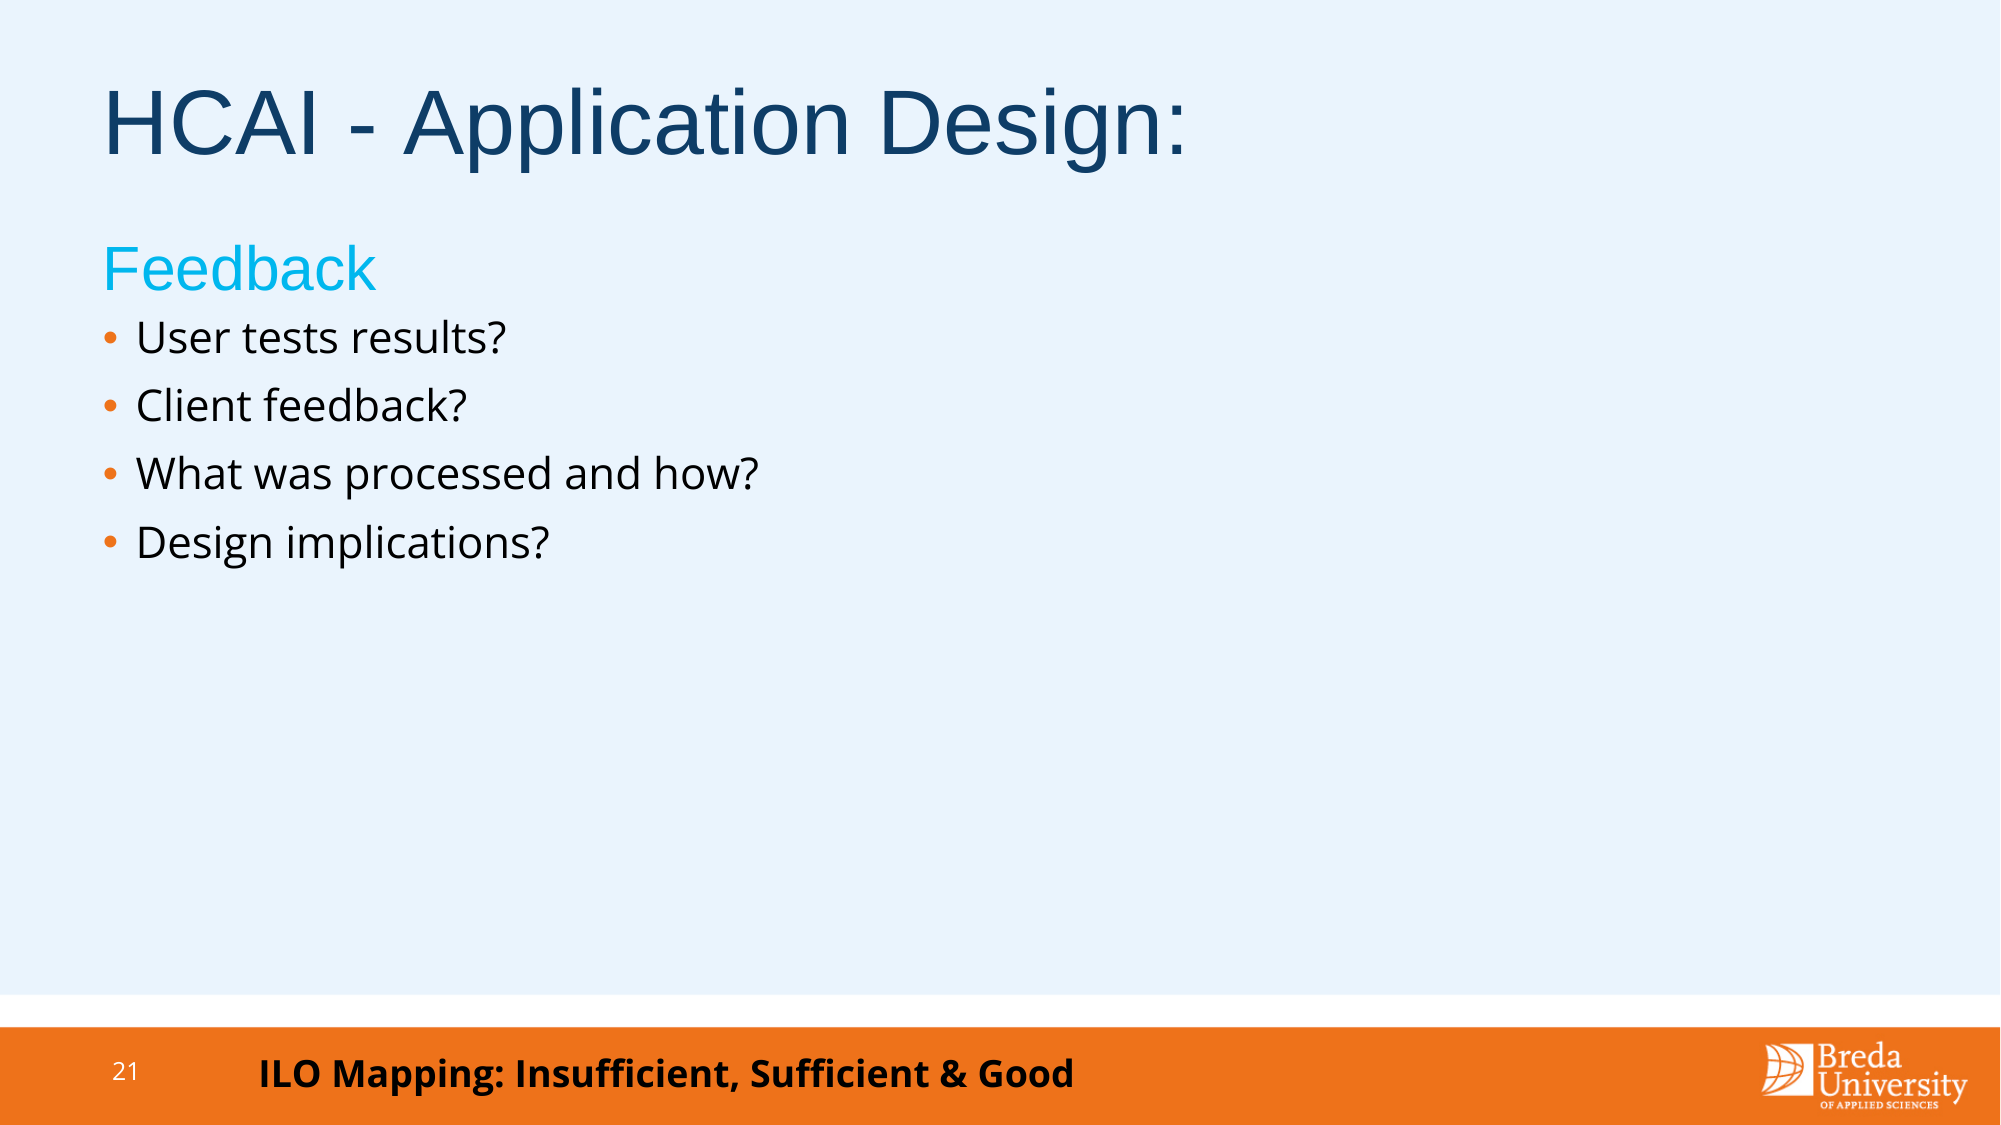

# HCAI - Application Design:
Feedback
User tests results?
Client feedback?
What was processed and how?
Design implications?

21
ILO Mapping: Insufficient, Sufficient & Good